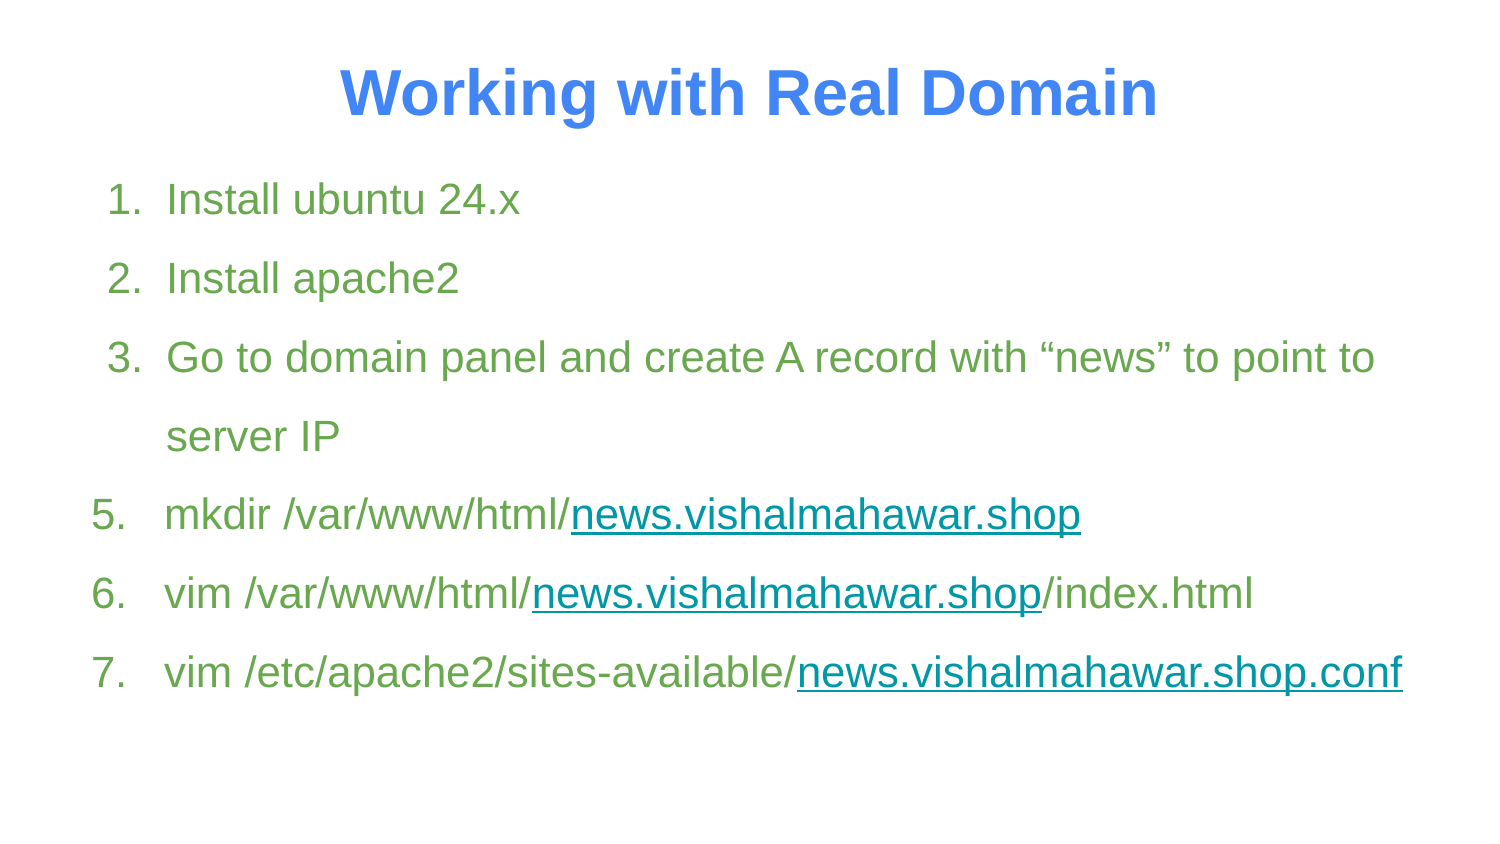

Working with Real Domain
# Install ubuntu 24.x
Install apache2
Go to domain panel and create A record with “news” to point to server IP
5.   mkdir /var/www/html/news.vishalmahawar.shop
6.   vim /var/www/html/news.vishalmahawar.shop/index.html
7.   vim /etc/apache2/sites-available/news.vishalmahawar.shop.conf